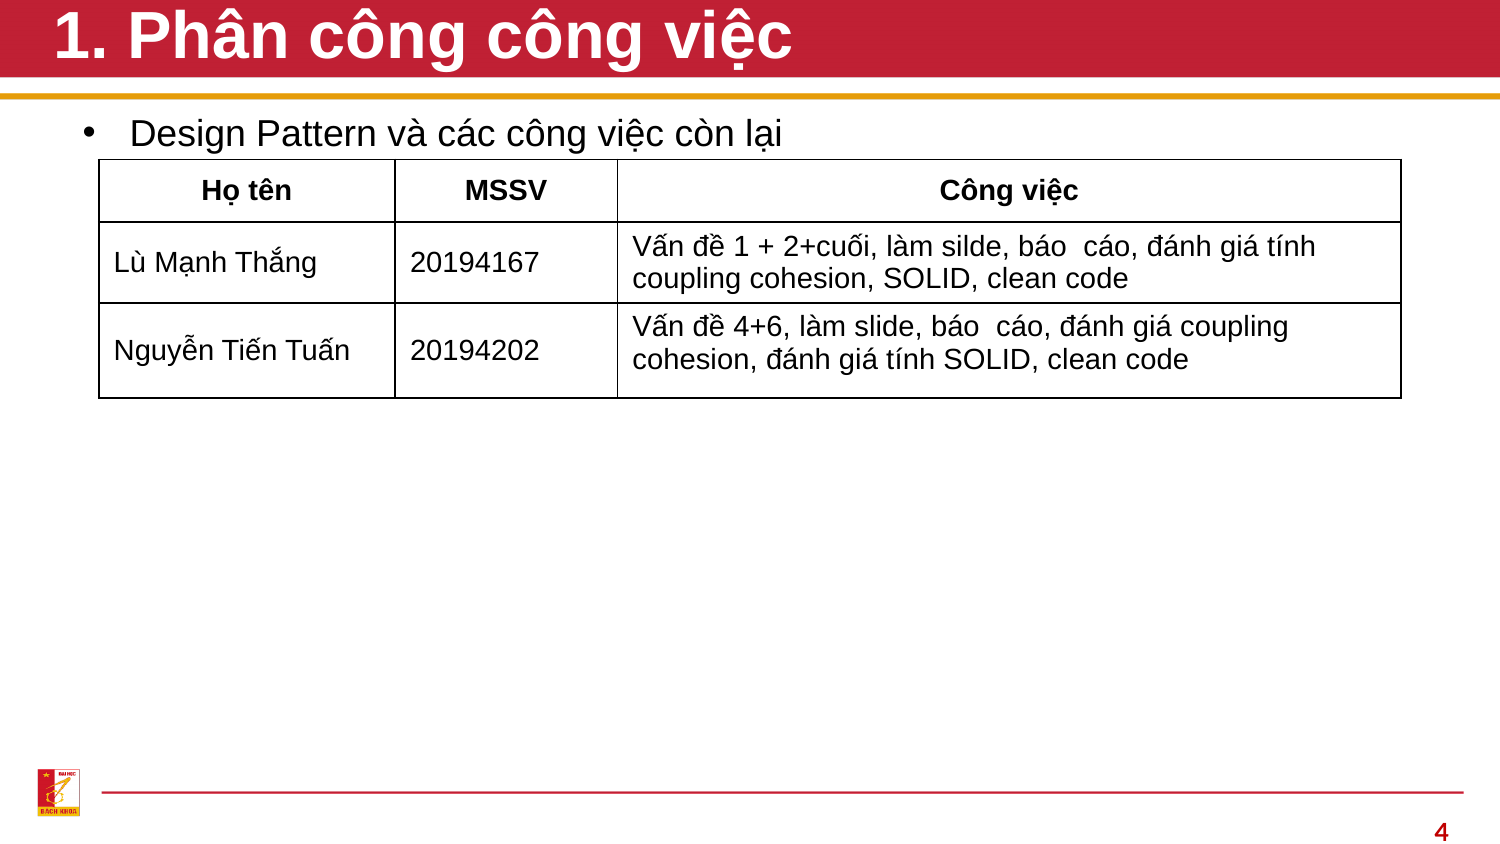

# 1. Phân công công việc
Design Pattern và các công việc còn lại
| Họ tên | MSSV | Công việc |
| --- | --- | --- |
| Lù Mạnh Thắng | 20194167 | Vấn đề 1 + 2+cuối, làm silde, báo  cáo, đánh giá tính coupling cohesion, SOLID, clean code |
| Nguyễn Tiến Tuấn | 20194202 | Vấn đề 4+6, làm slide, báo  cáo, đánh giá coupling cohesion, đánh giá tính SOLID, clean code |
4